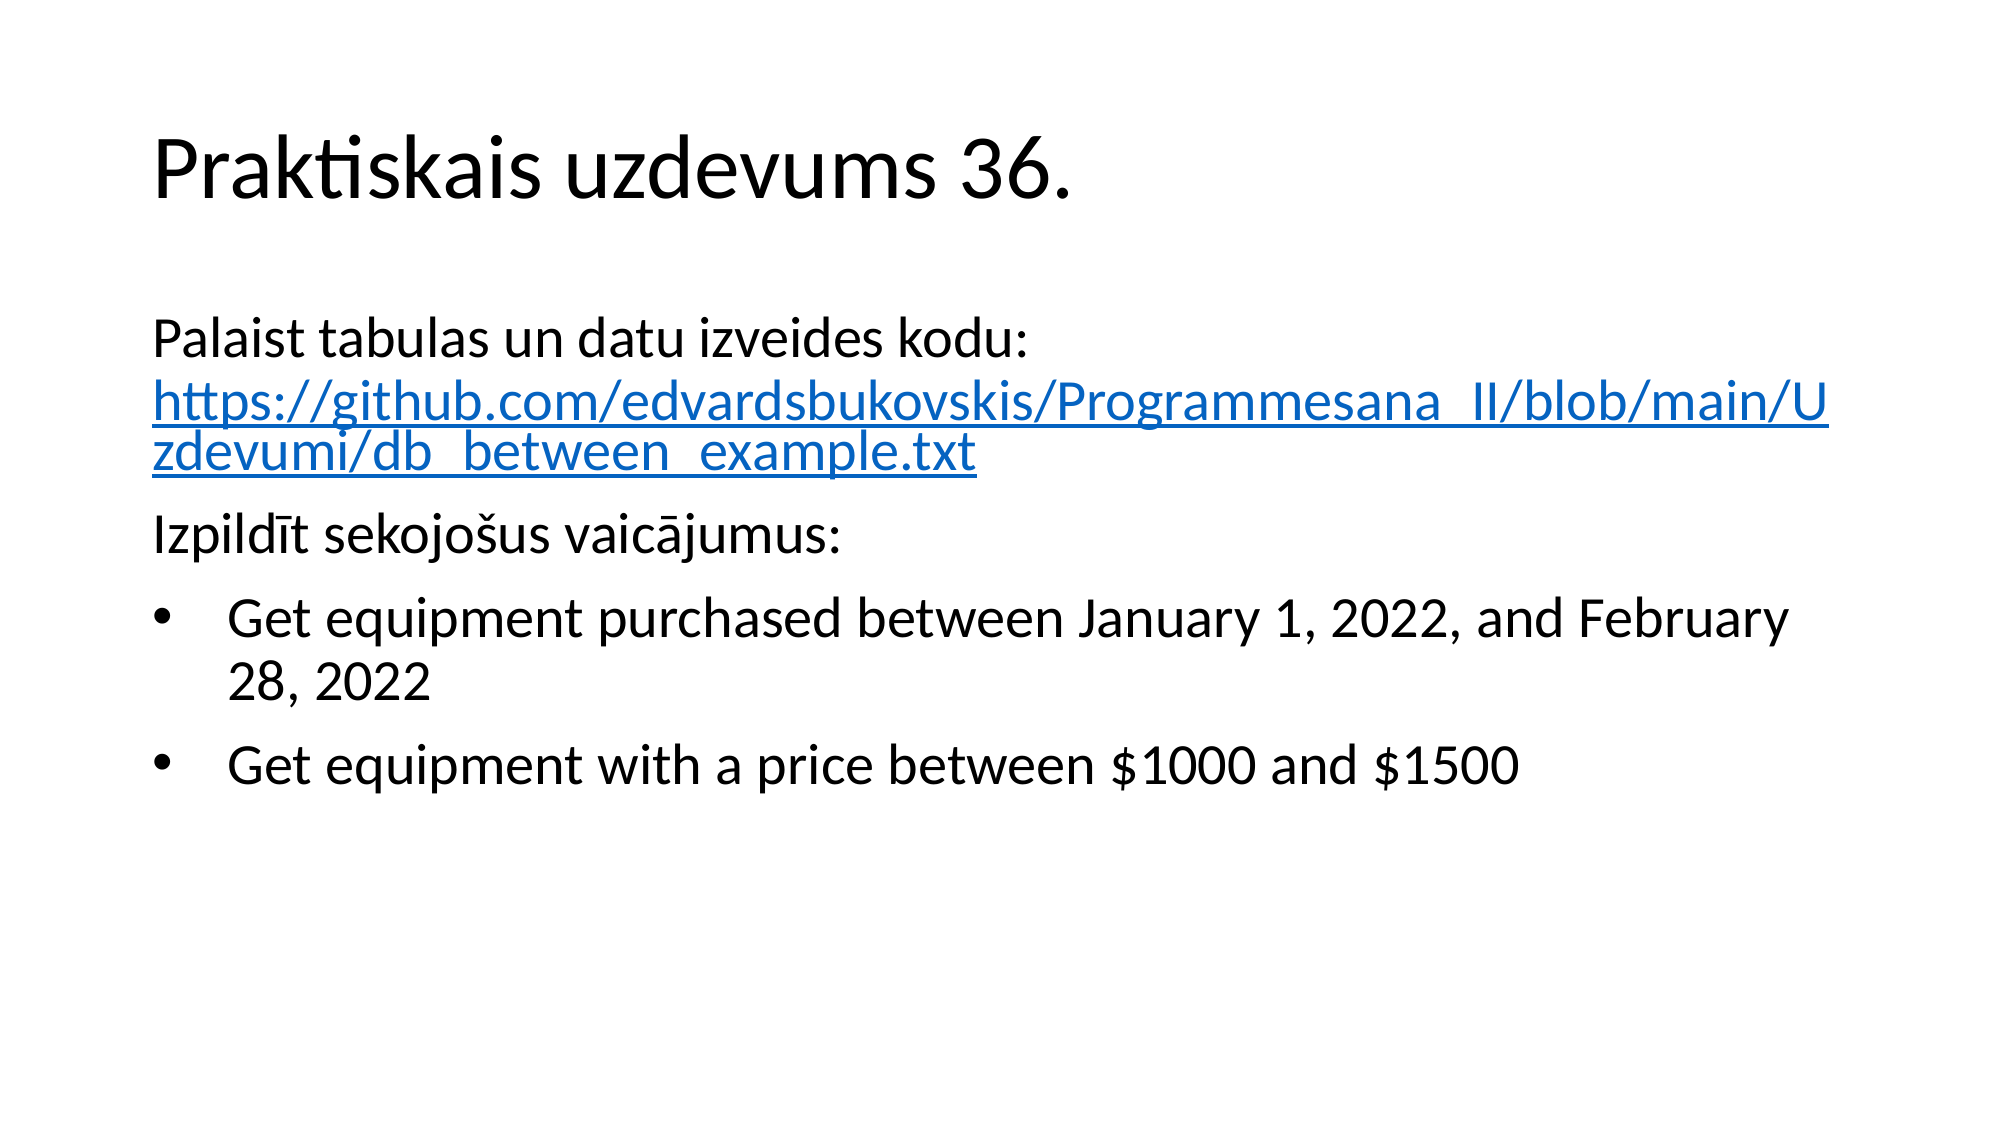

# Praktiskais uzdevums 36.
Palaist tabulas un datu izveides kodu: https://github.com/edvardsbukovskis/Programmesana_II/blob/main/Uzdevumi/db_between_example.txt
Izpildīt sekojošus vaicājumus:
Get equipment purchased between January 1, 2022, and February 28, 2022
Get equipment with a price between $1000 and $1500